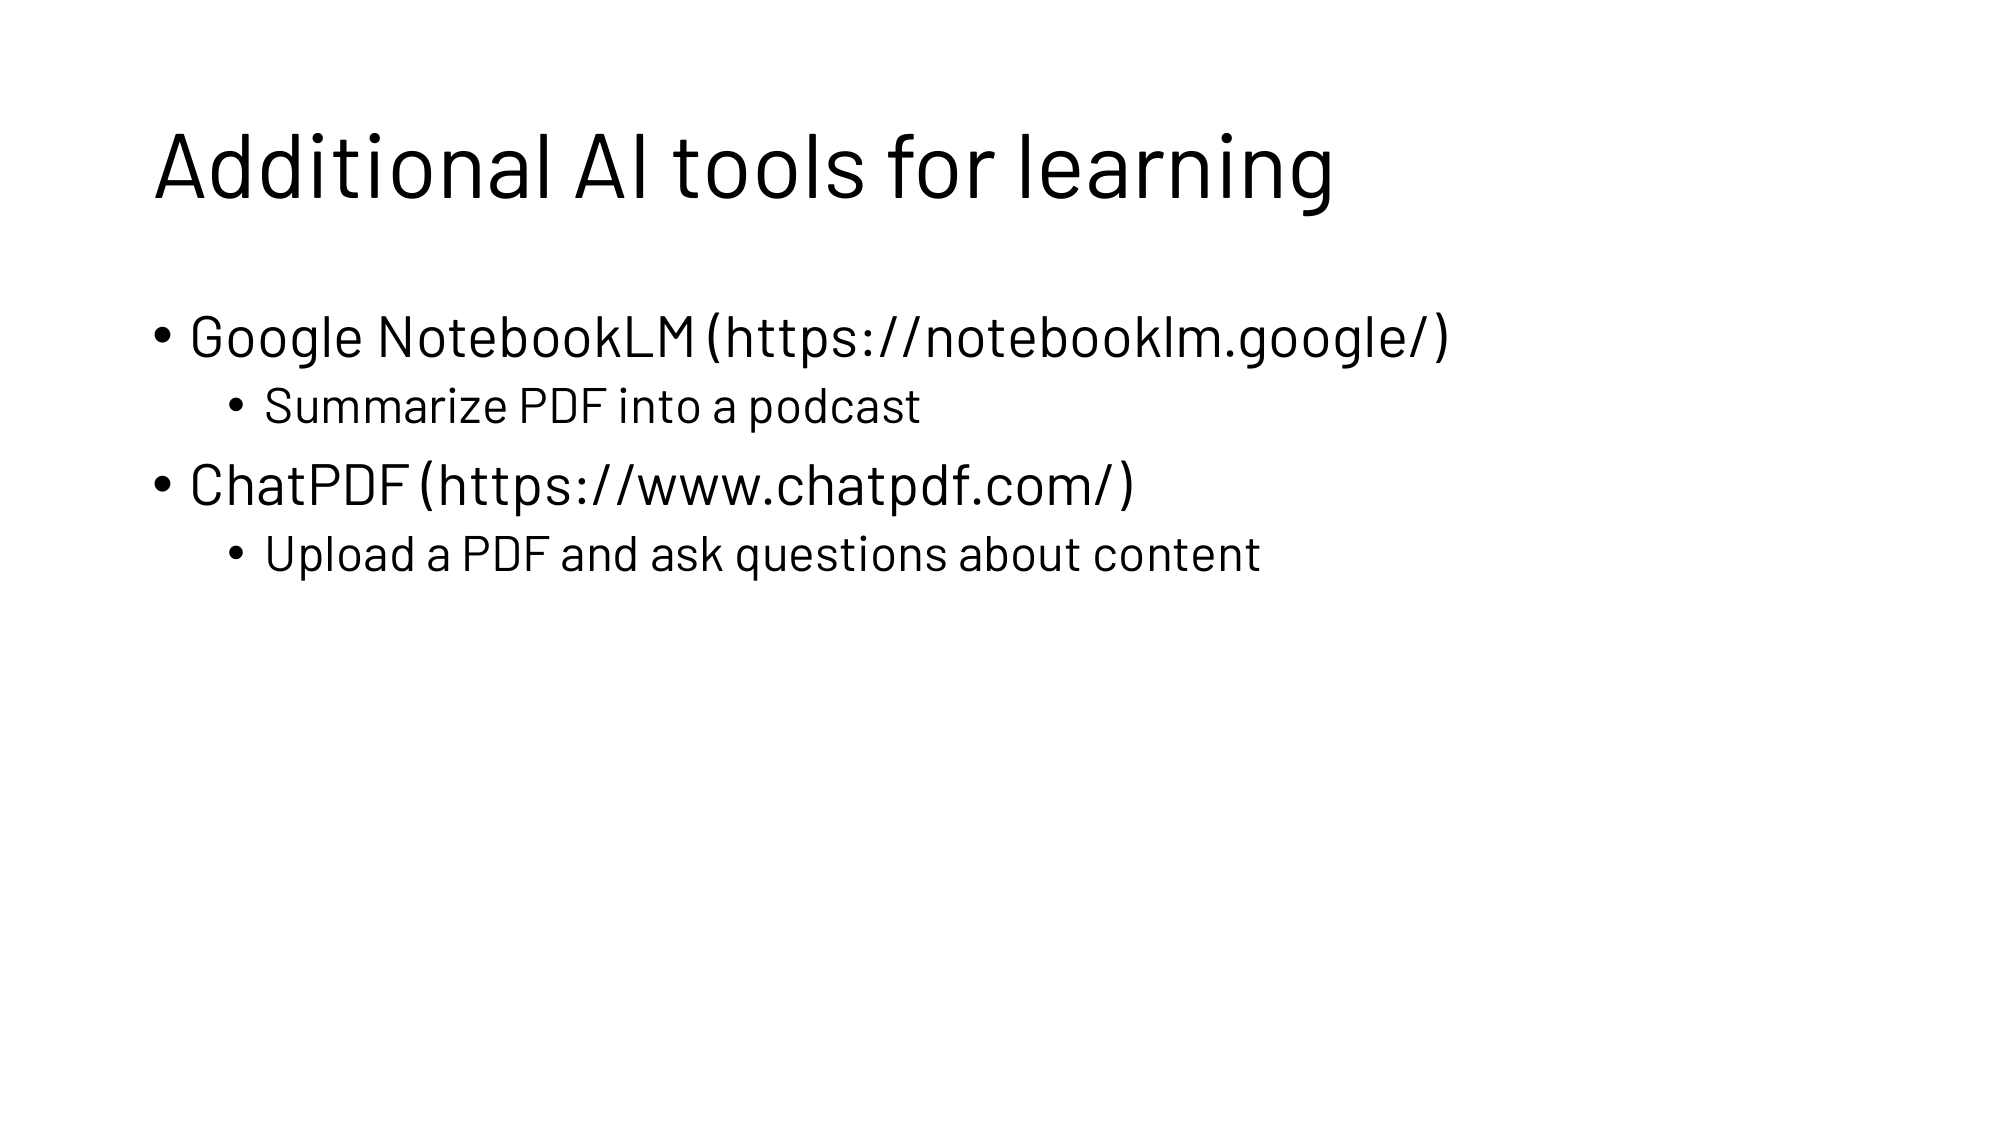

# Additional AI tools for learning
Google NotebookLM (https://notebooklm.google/)
Summarize PDF into a podcast
ChatPDF (https://www.chatpdf.com/)
Upload a PDF and ask questions about content